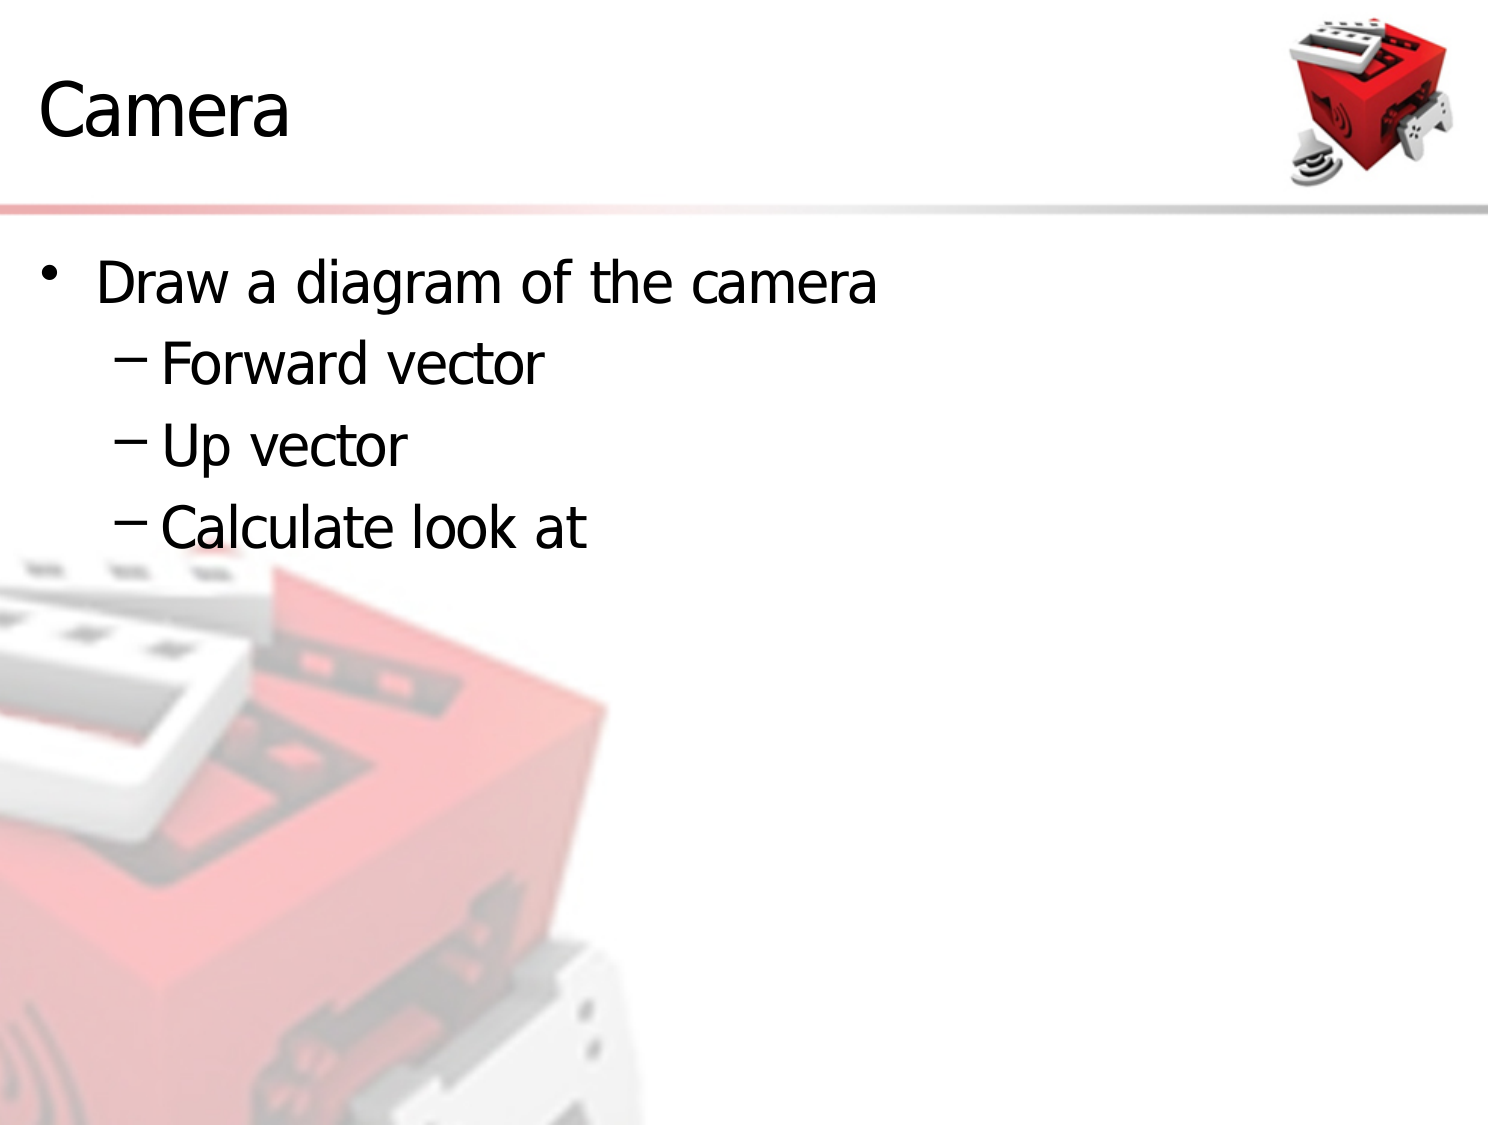

# Camera
Draw a diagram of the camera
Forward vector
Up vector
Calculate look at